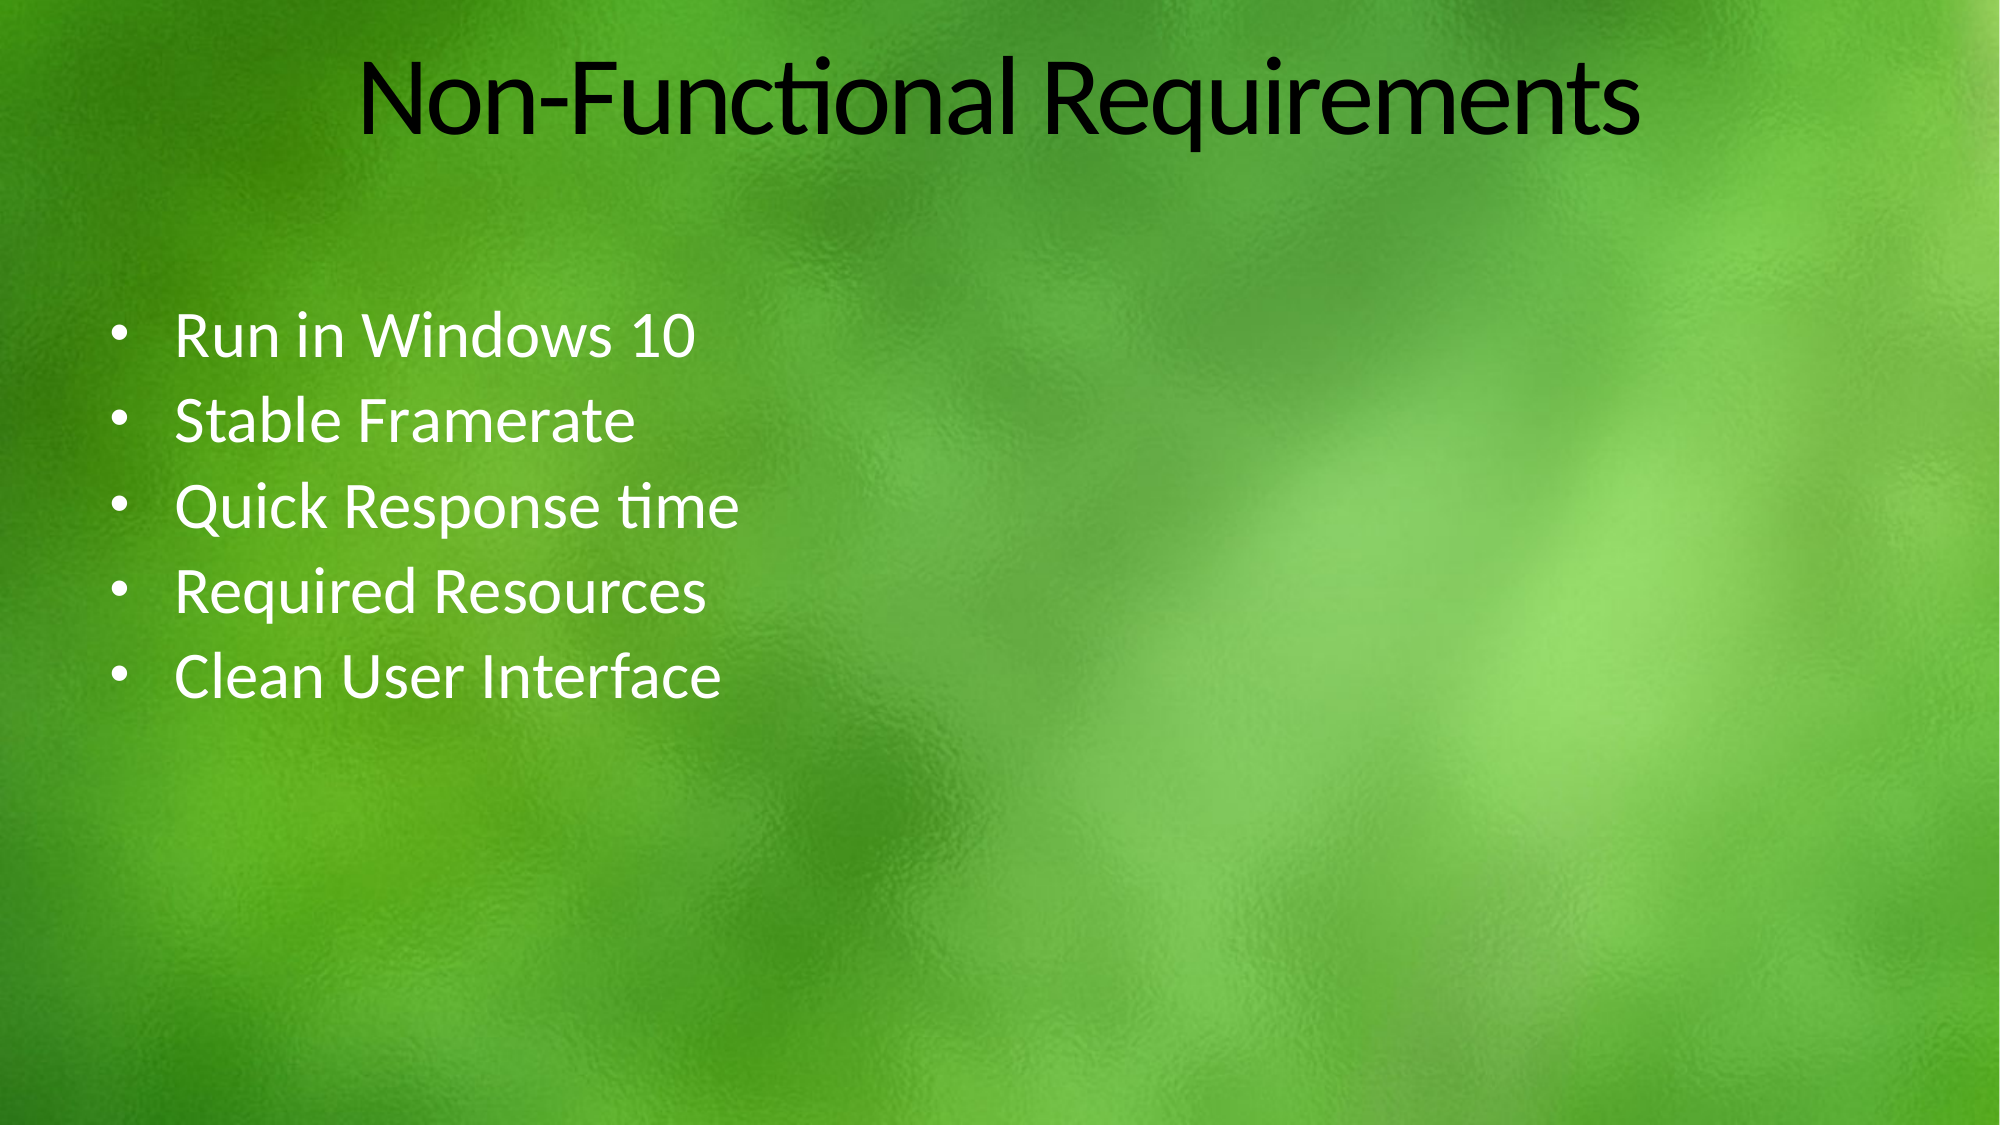

# Non-Functional Requirements
Run in Windows 10
Stable Framerate
Quick Response time
Required Resources
Clean User Interface